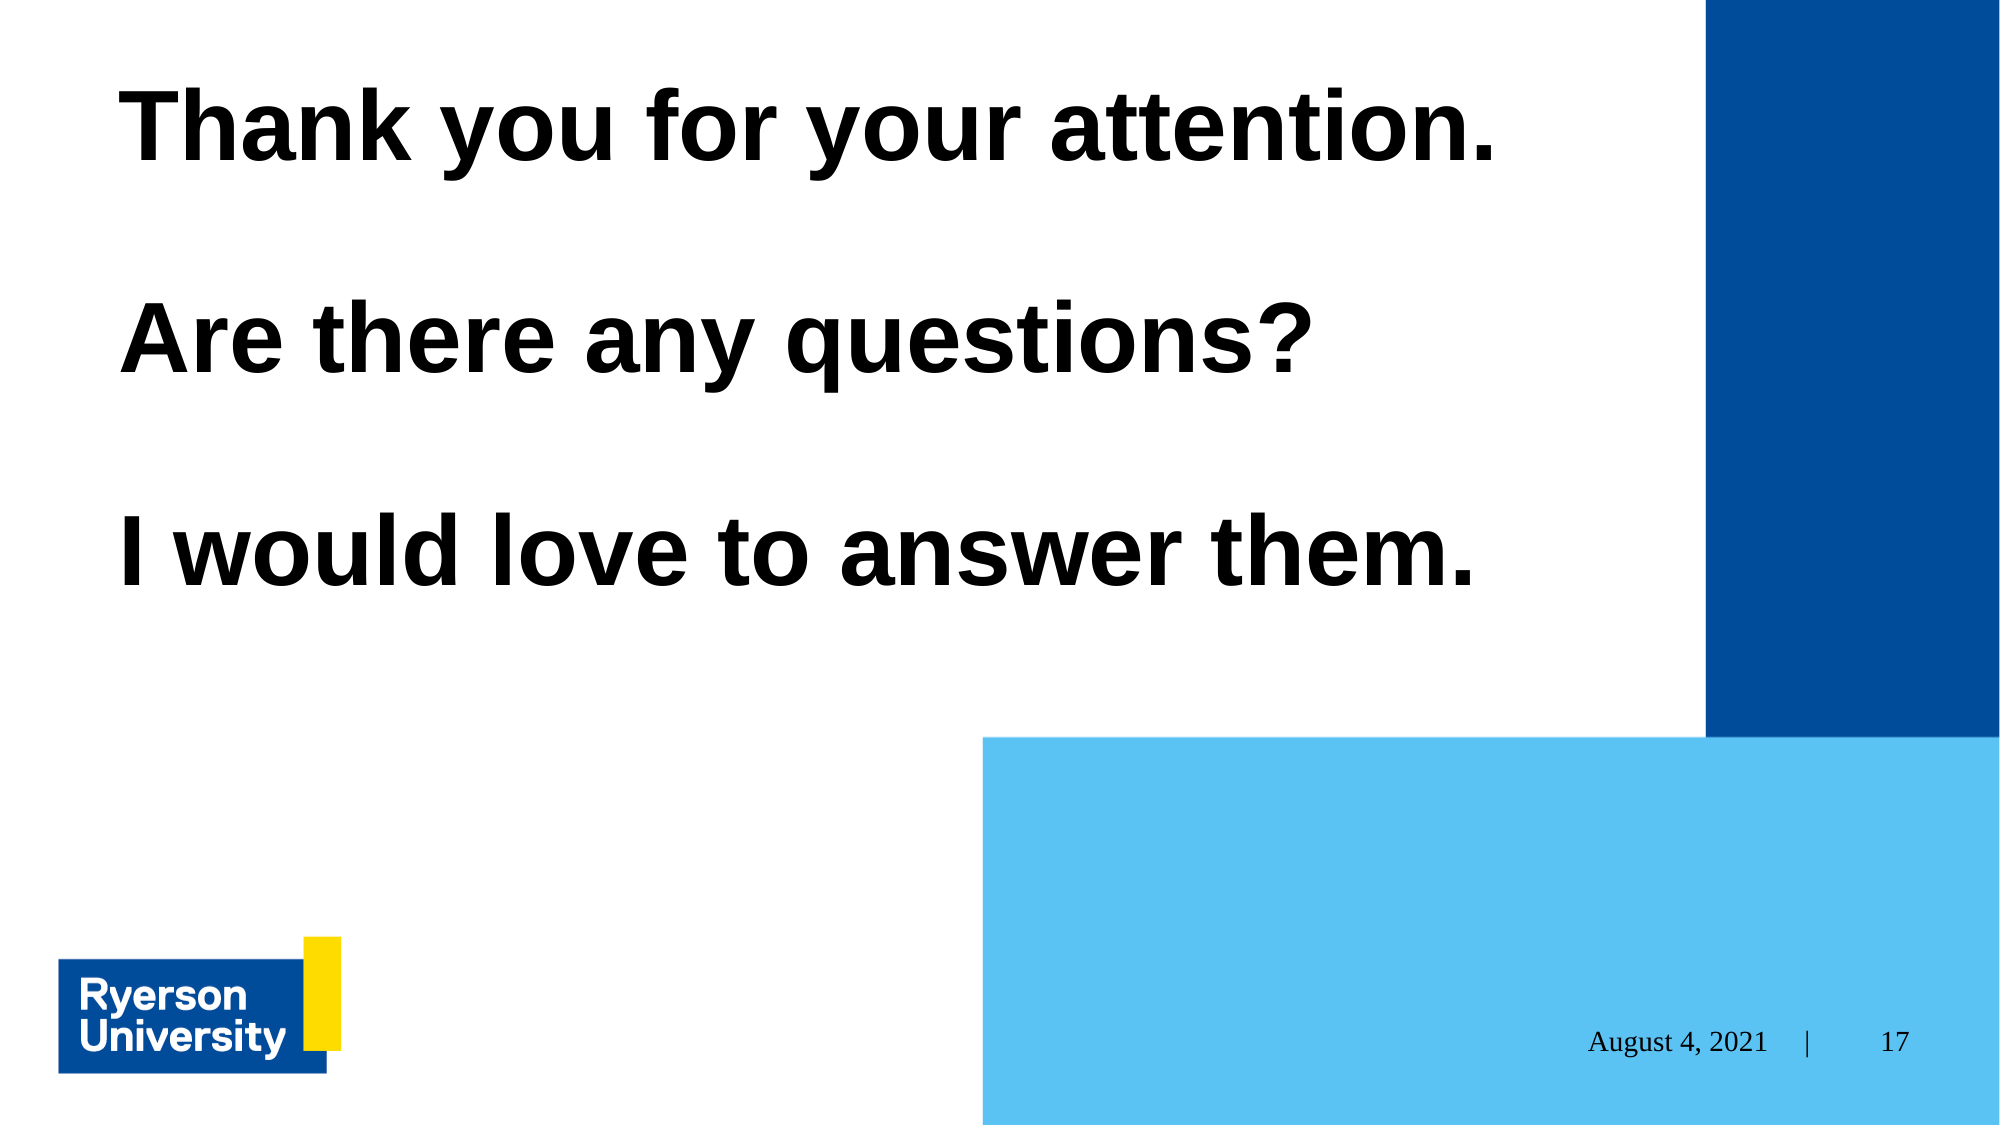

# Thank you for your attention. Are there any questions? I would love to answer them.
August 4, 2021     |
17